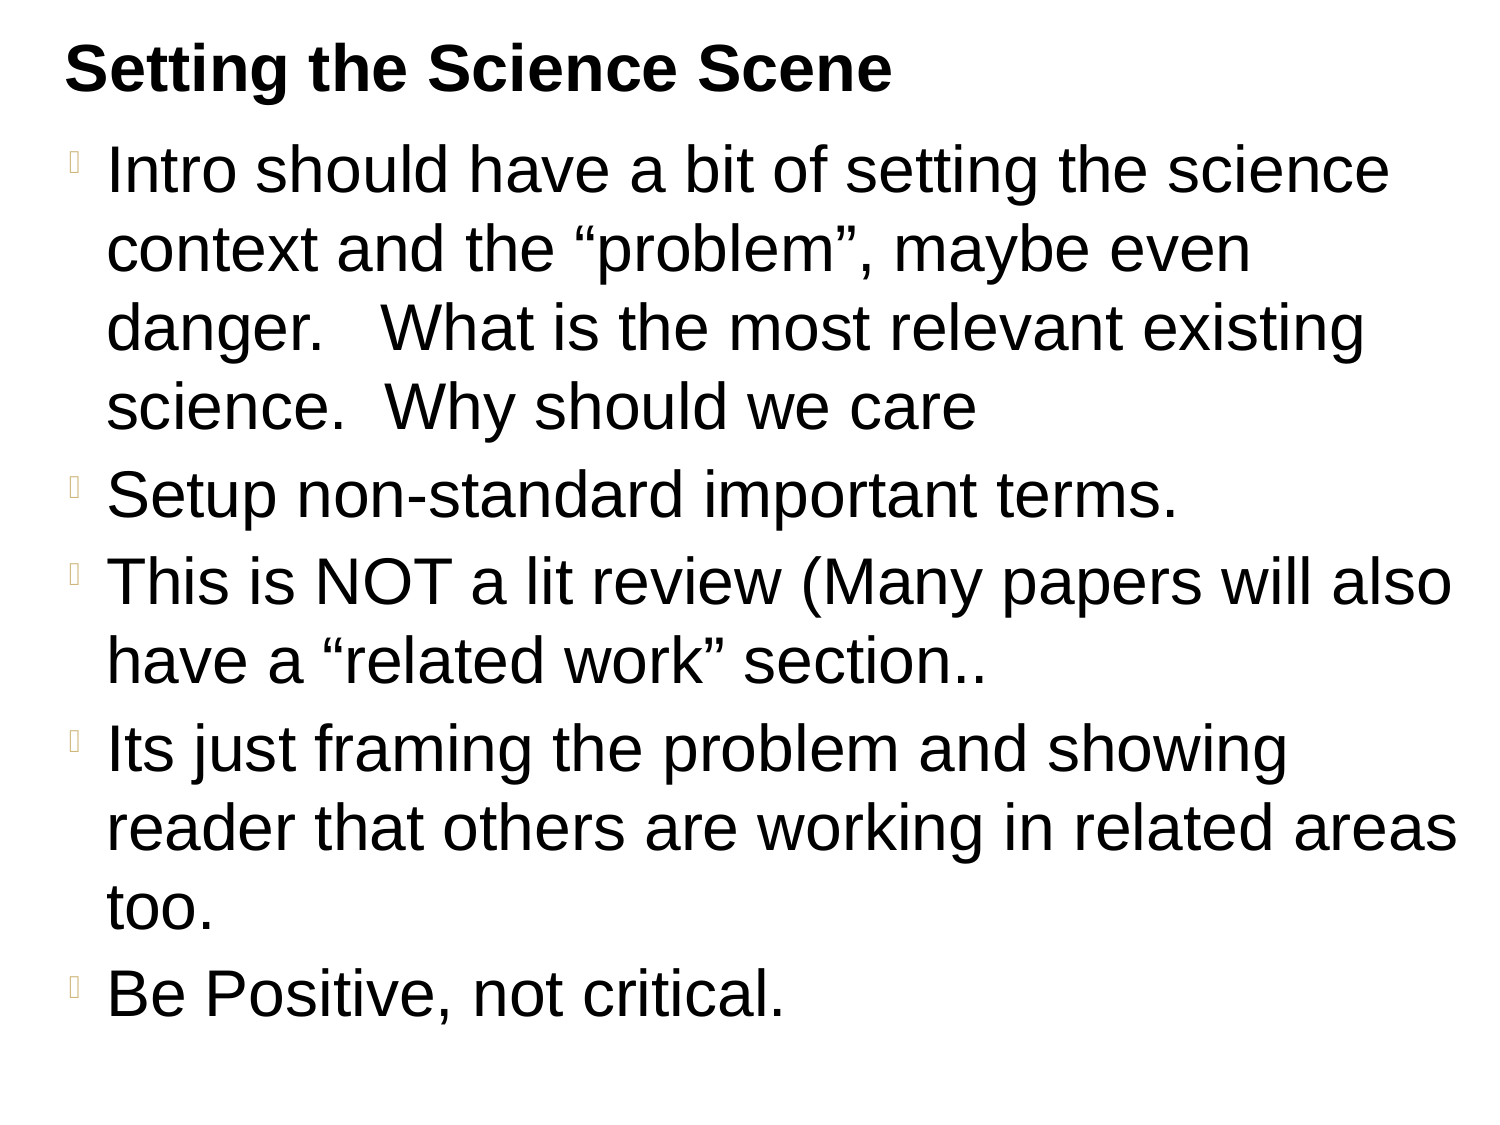

Setting the Science Scene
Intro should have a bit of setting the science context and the “problem”, maybe even danger.   What is the most relevant existing science.  Why should we care
Setup non-standard important terms.
This is NOT a lit review (Many papers will also have a “related work” section..
Its just framing the problem and showing reader that others are working in related areas too.
Be Positive, not critical.